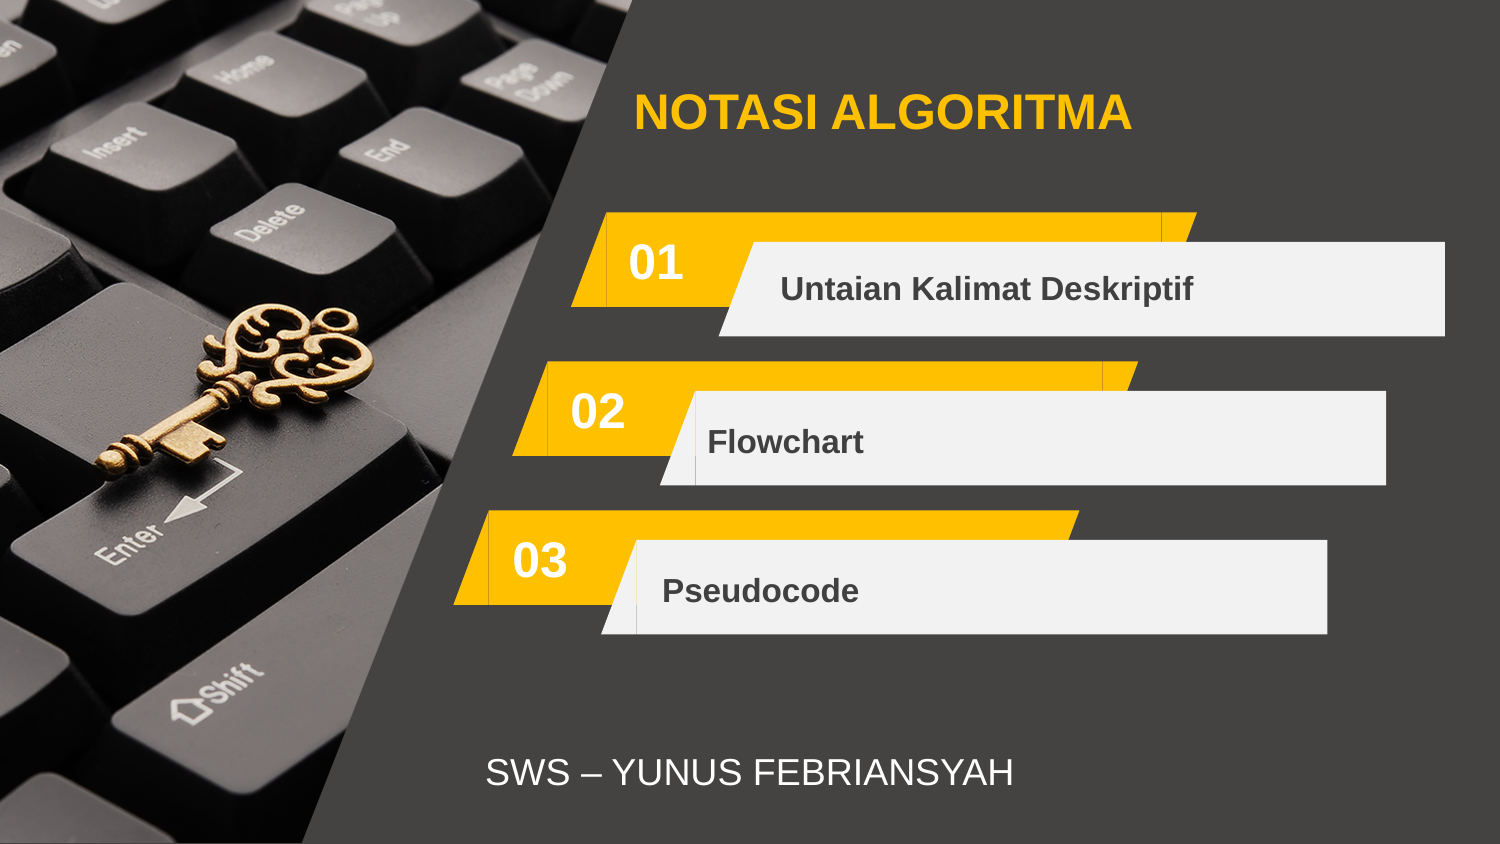

NOTASI ALGORITMA

01
Untaian Kalimat Deskriptif

02
Flowchart

03
Pseudocode